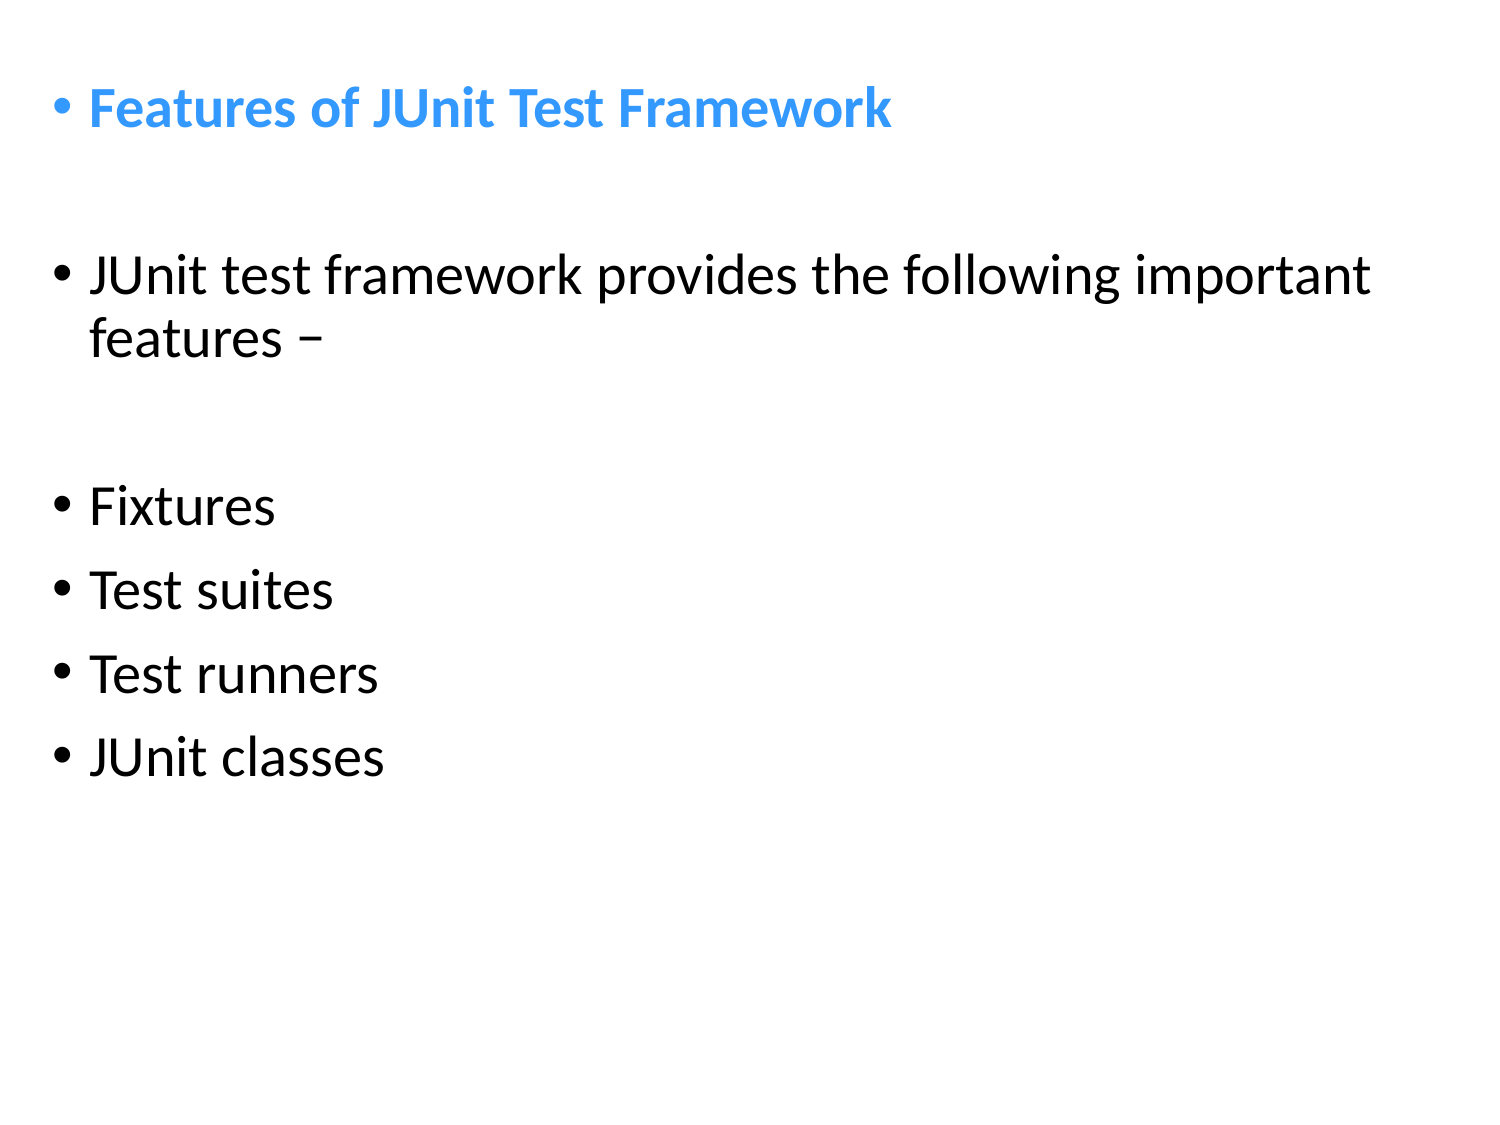

Features of JUnit Test Framework

JUnit test framework provides the following important features −

Fixtures
Test suites
Test runners
JUnit classes